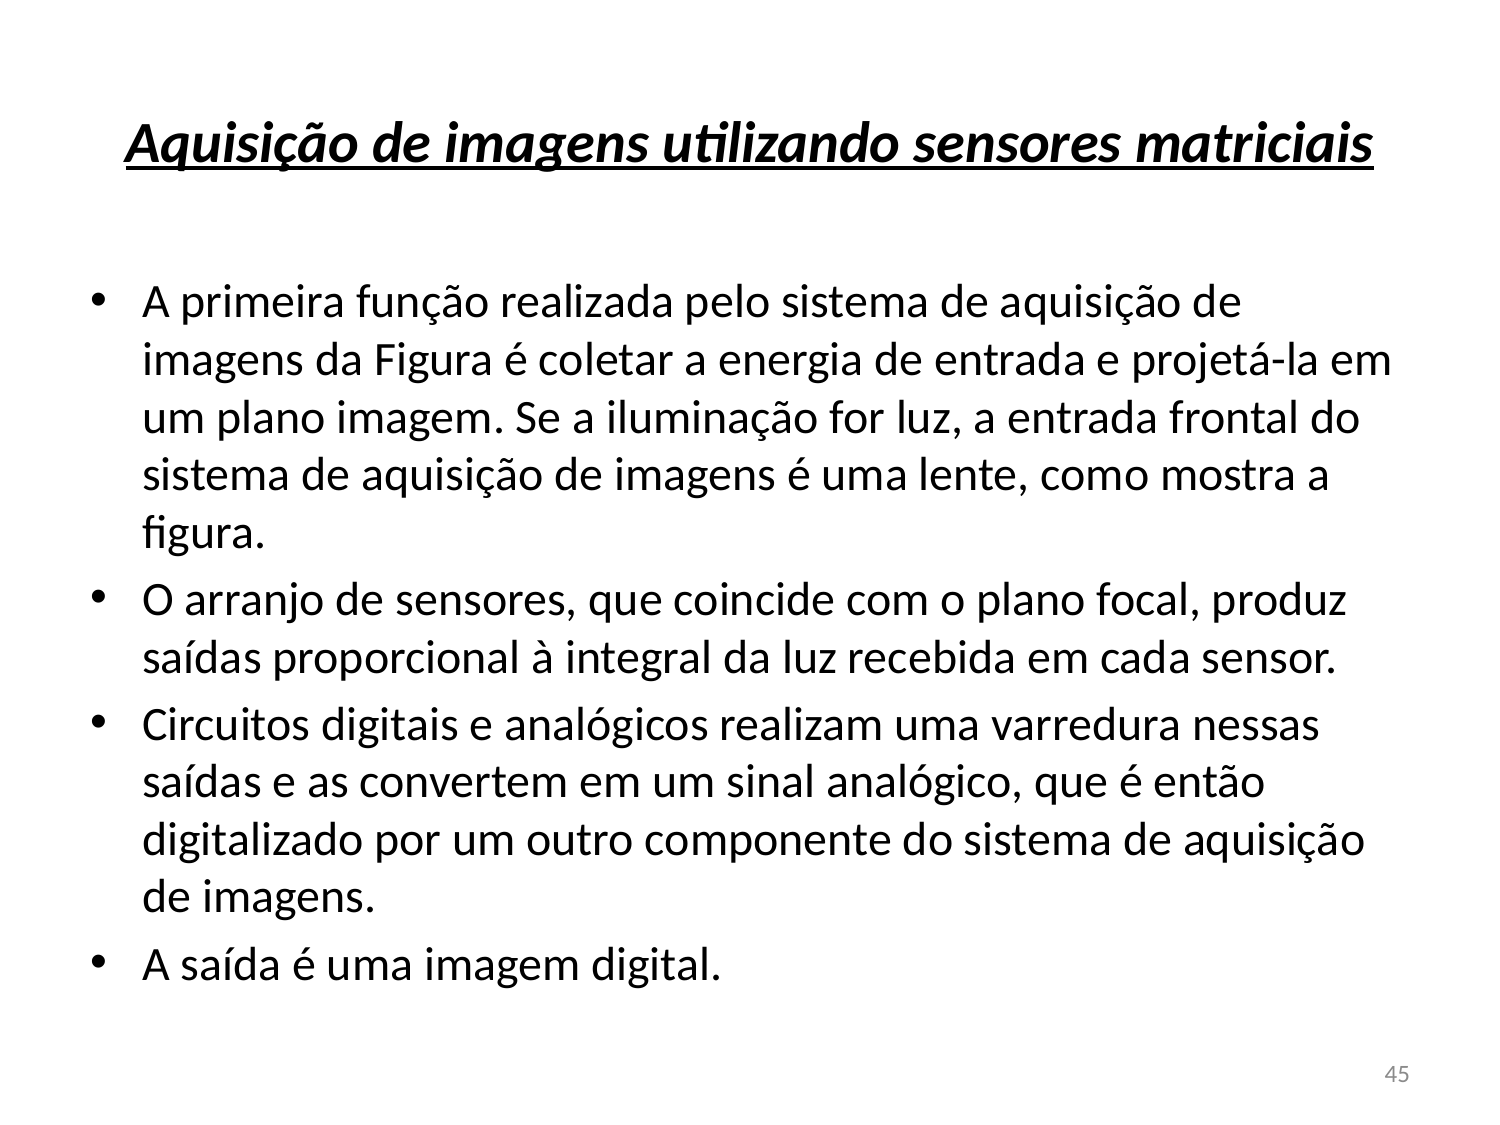

# Aquisição de imagens utilizando sensores matriciais
A primeira função realizada pelo sistema de aquisição de imagens da Figura é coletar a energia de entrada e projetá-la em um plano imagem. Se a iluminação for luz, a entrada frontal do sistema de aquisição de imagens é uma lente, como mostra a figura.
O arranjo de sensores, que coincide com o plano focal, produz saídas proporcional à integral da luz recebida em cada sensor.
Circuitos digitais e analógicos realizam uma varredura nessas saídas e as convertem em um sinal analógico, que é então digitalizado por um outro componente do sistema de aquisição de imagens.
A saída é uma imagem digital.
45